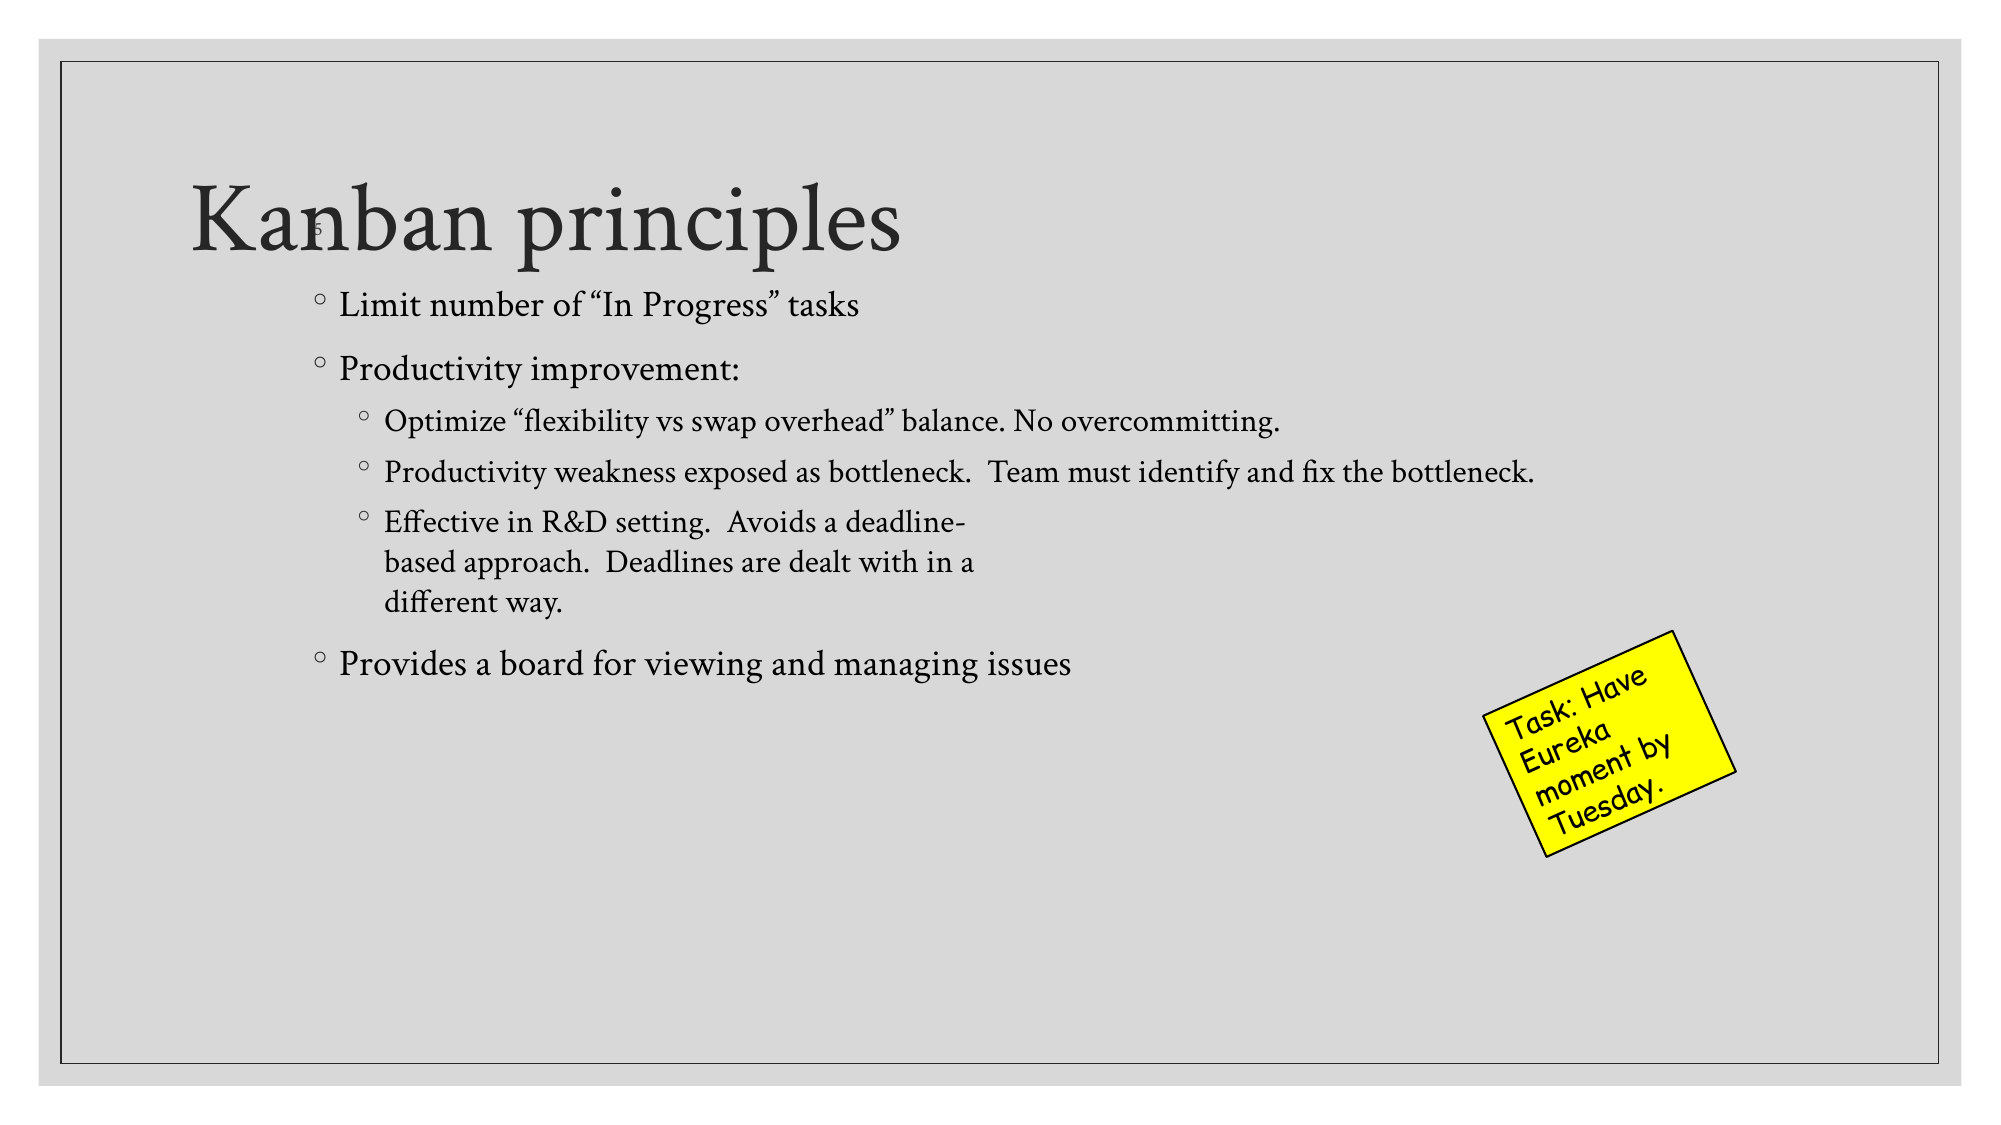

# Kanban principles
5
Limit number of “In Progress” tasks
Productivity improvement:
Optimize “flexibility vs swap overhead” balance. No overcommitting.
Productivity weakness exposed as bottleneck.  Team must identify and fix the bottleneck.
Effective in R&D setting.  Avoids a deadline-
based approach.  Deadlines are dealt with in a
different way.
Provides a board for viewing and managing issues

Task: Have Eureka moment by Tuesday.